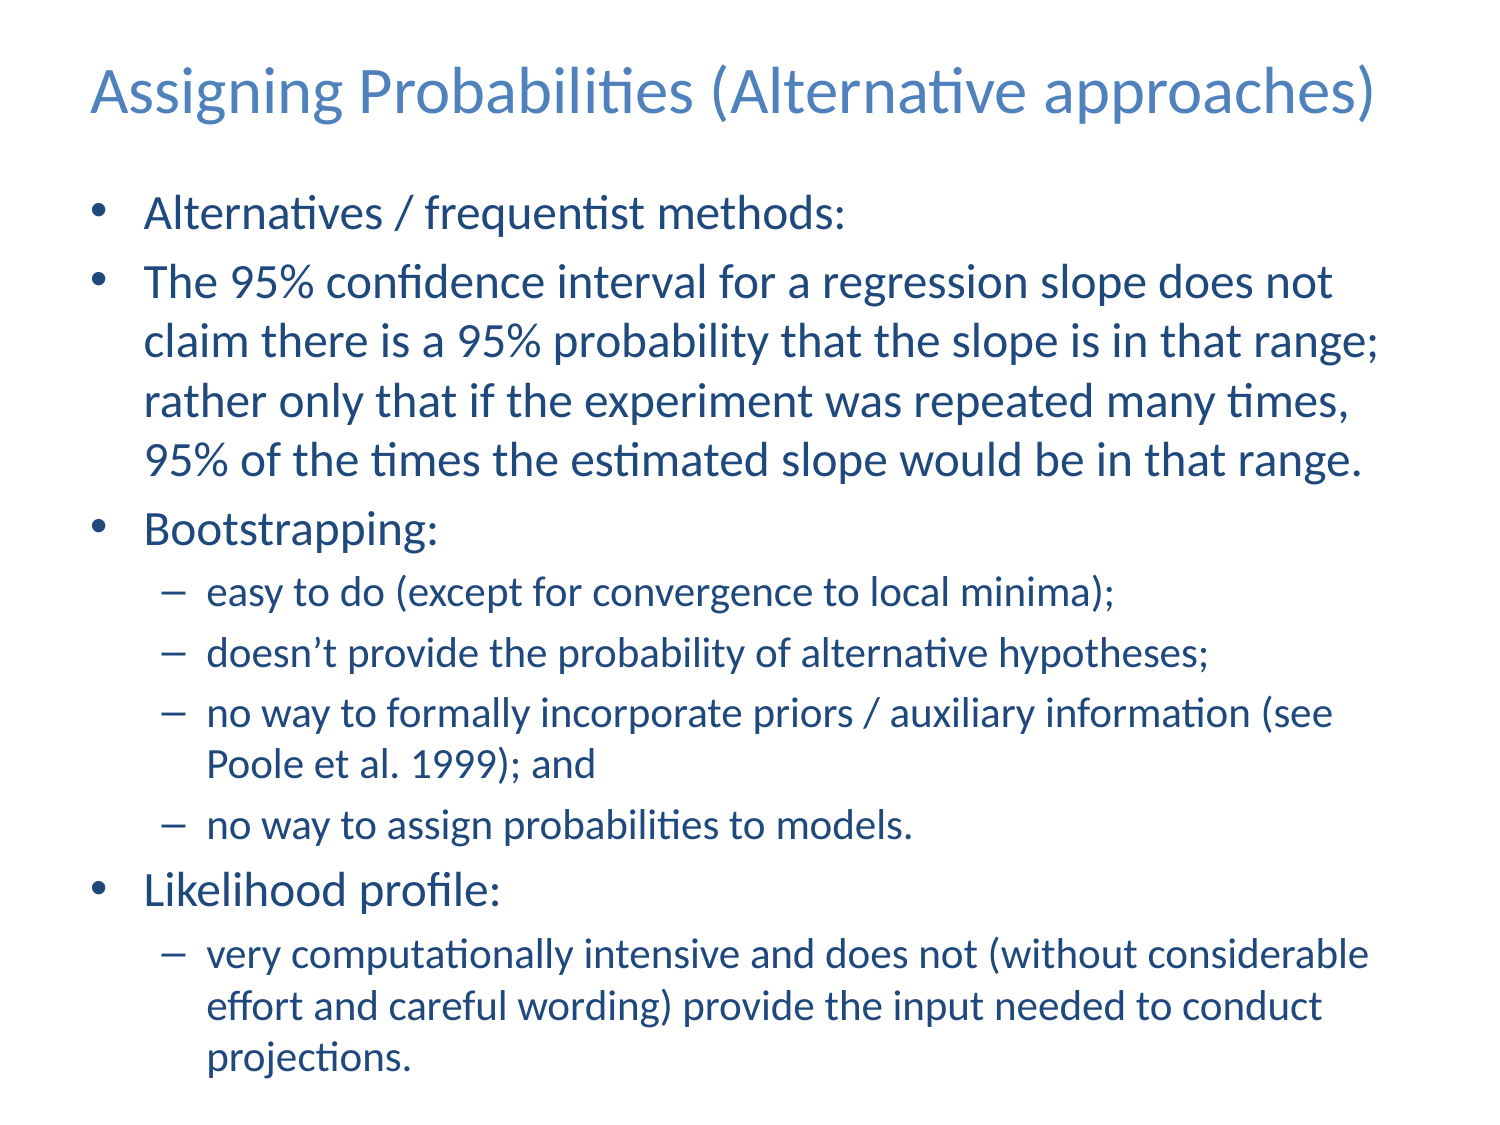

# Assigning Probabilities (Alternative approaches)
Alternatives / frequentist methods:
The 95% confidence interval for a regression slope does not claim there is a 95% probability that the slope is in that range; rather only that if the experiment was repeated many times, 95% of the times the estimated slope would be in that range.
Bootstrapping:
easy to do (except for convergence to local minima);
doesn’t provide the probability of alternative hypotheses;
no way to formally incorporate priors / auxiliary information (see Poole et al. 1999); and
no way to assign probabilities to models.
Likelihood profile:
very computationally intensive and does not (without considerable effort and careful wording) provide the input needed to conduct projections.